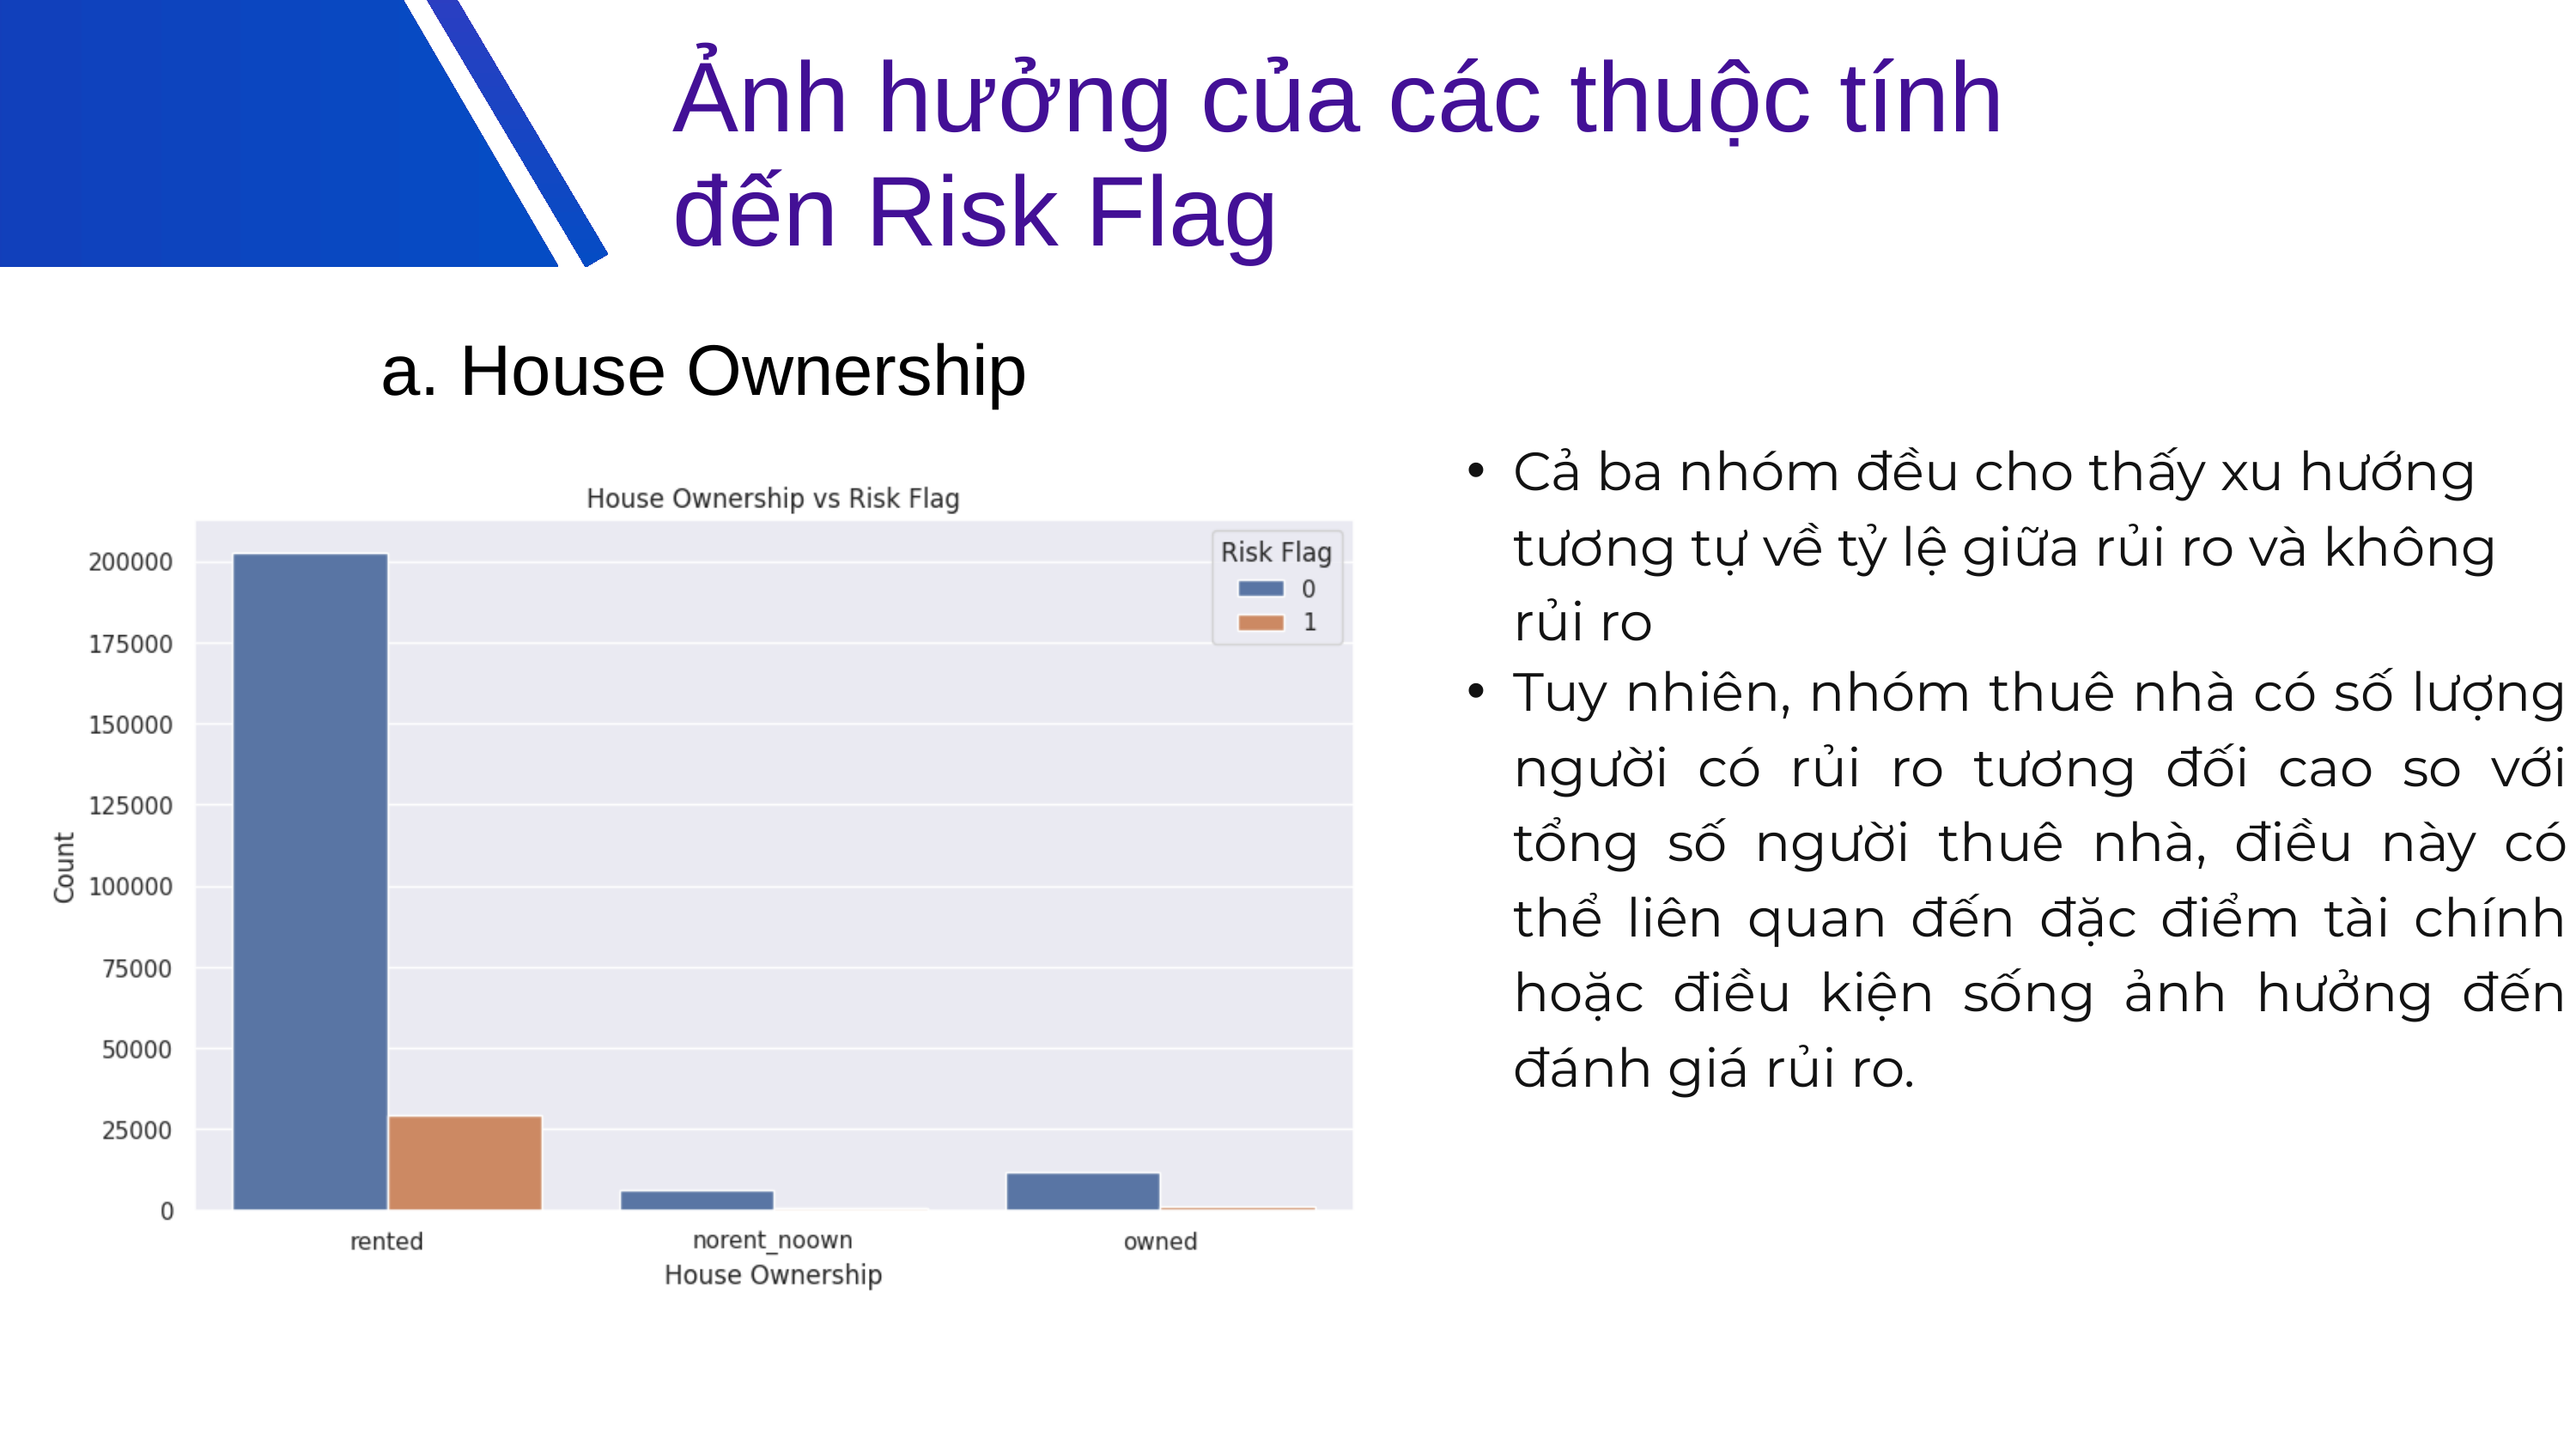

Ảnh hưởng của các thuộc tính
đến Risk Flag
a. House Ownership
Cả ba nhóm đều cho thấy xu hướng tương tự về tỷ lệ giữa rủi ro và không rủi ro

Tuy nhiên, nhóm thuê nhà có số lượng người có rủi ro tương đối cao so với tổng số người thuê nhà, điều này có thể liên quan đến đặc điểm tài chính hoặc điều kiện sống ảnh hưởng đến đánh giá rủi ro.